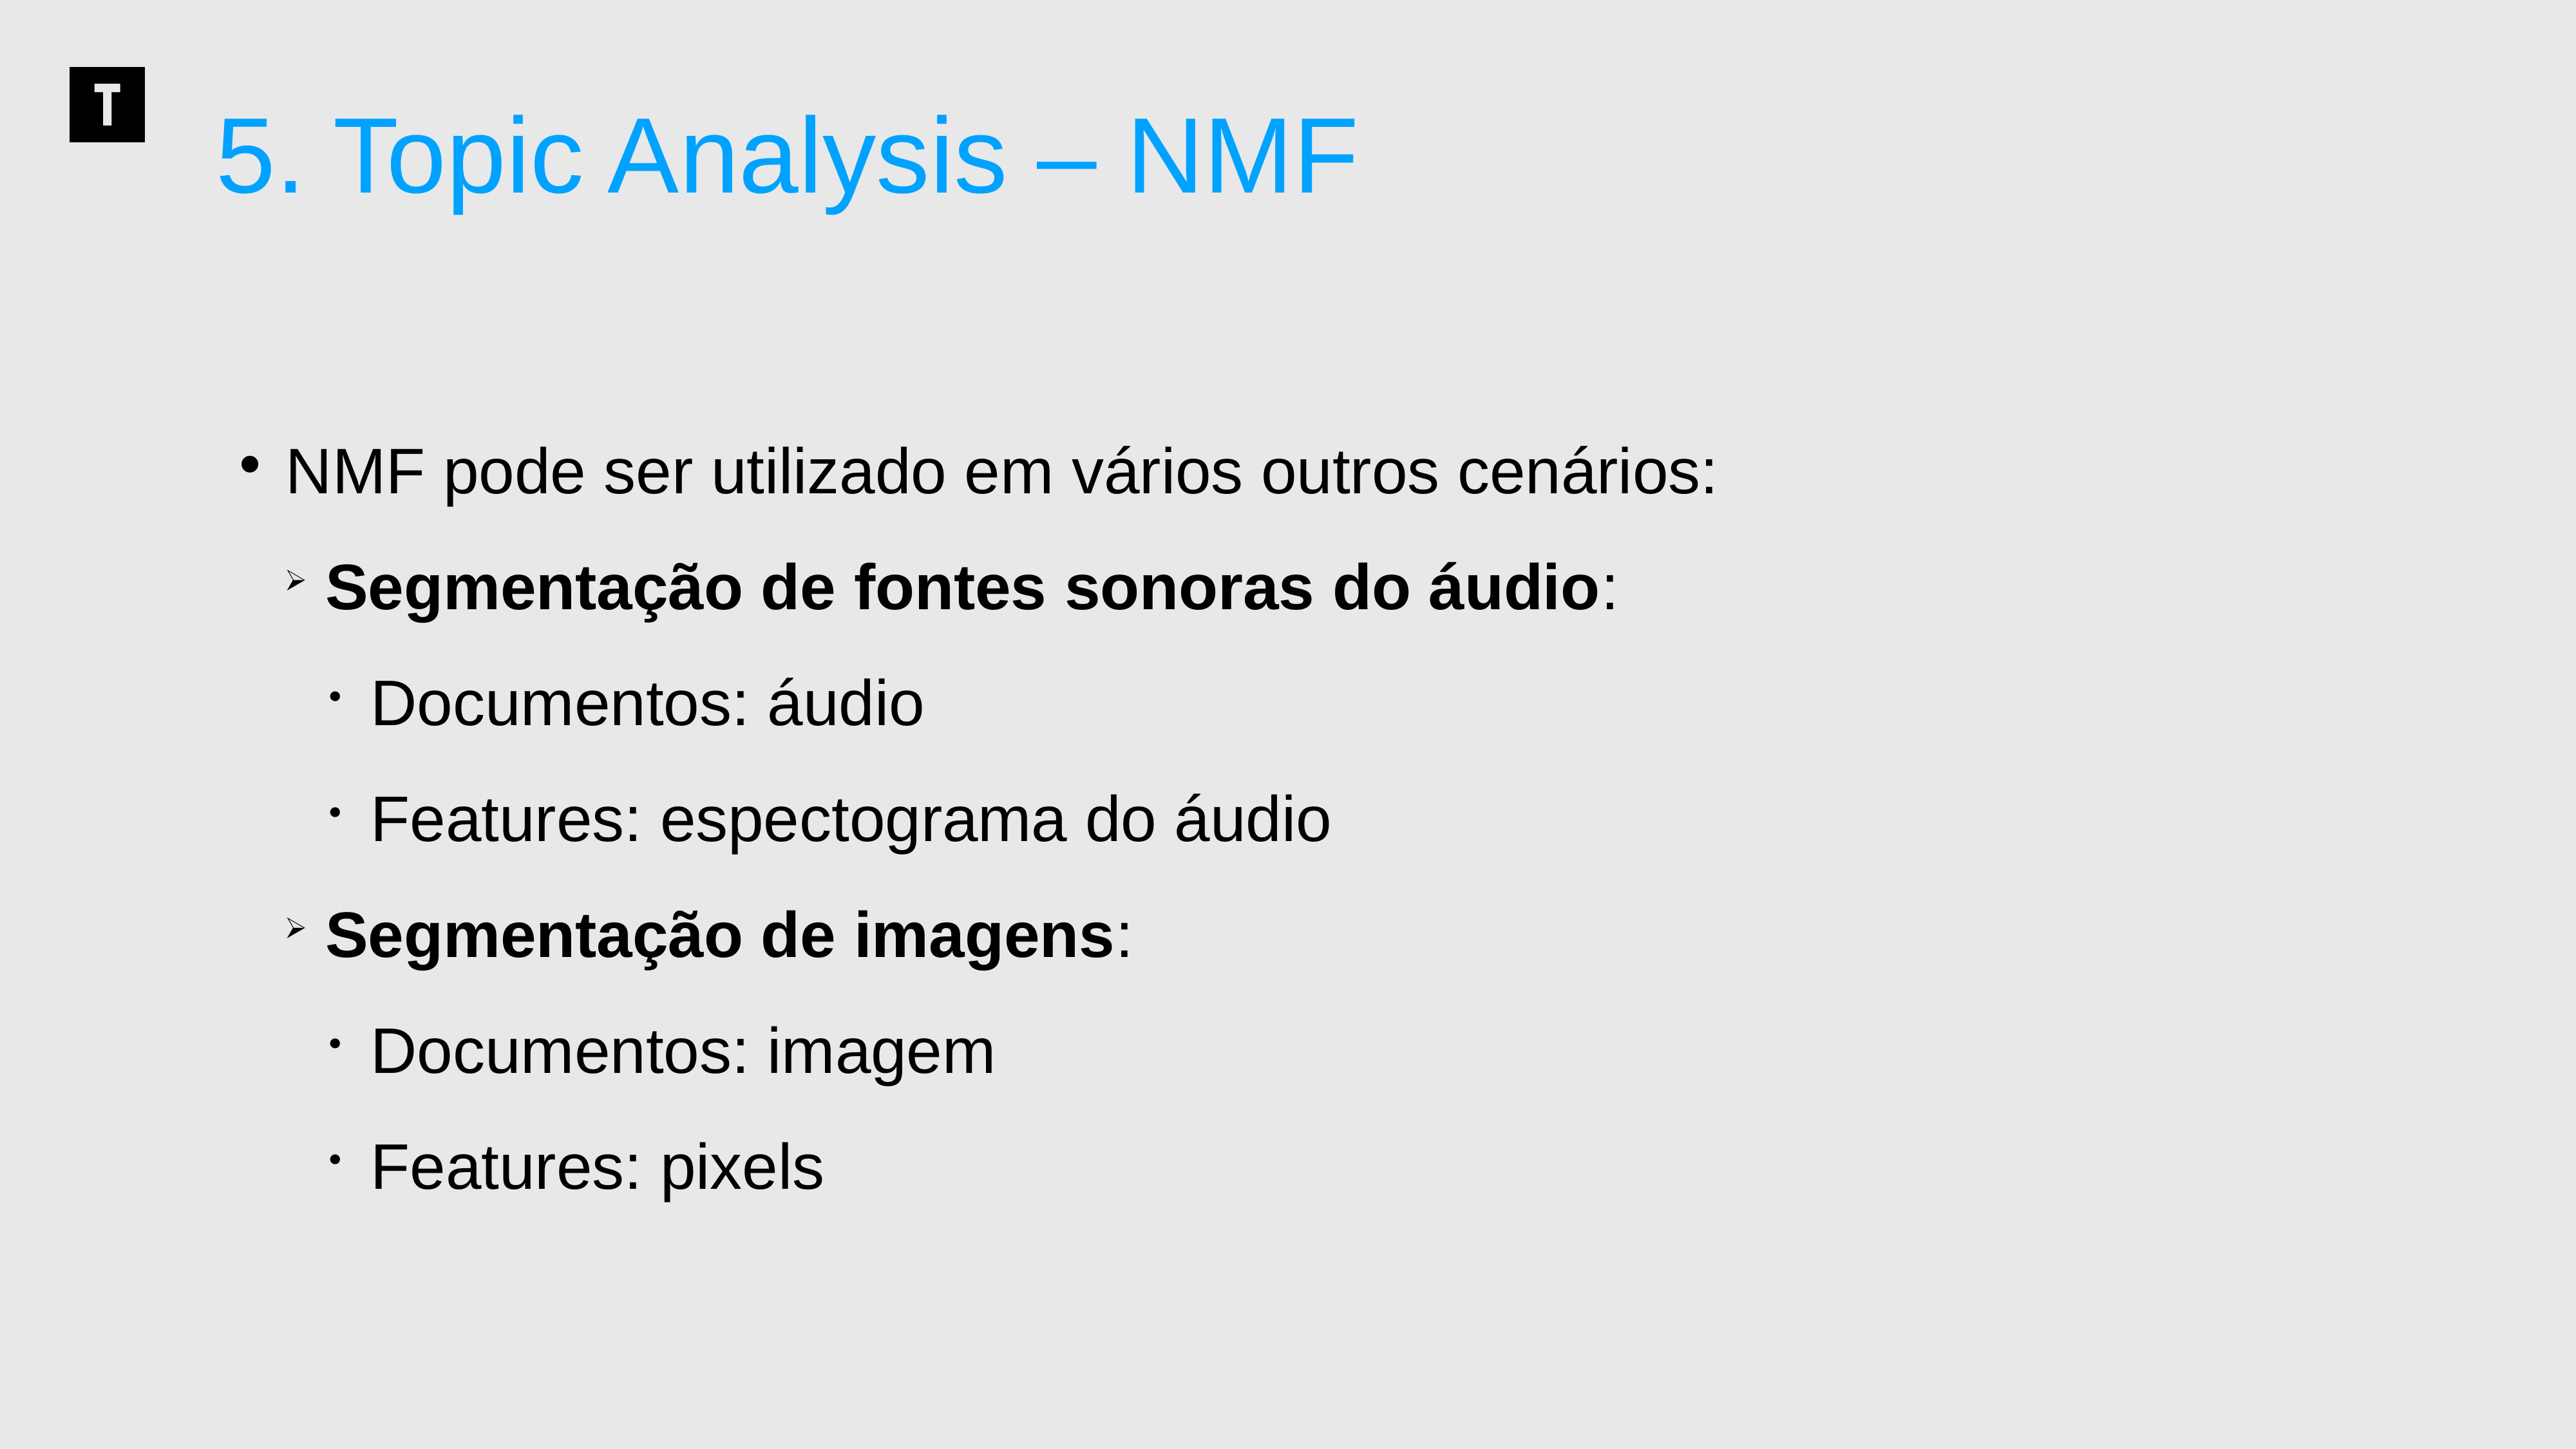

5. Topic Analysis – NMF

 NMF pode ser utilizado em vários outros cenários:
 Segmentação de fontes sonoras do áudio:
 Documentos: áudio
 Features: espectograma do áudio
 Segmentação de imagens:
 Documentos: imagem
 Features: pixels